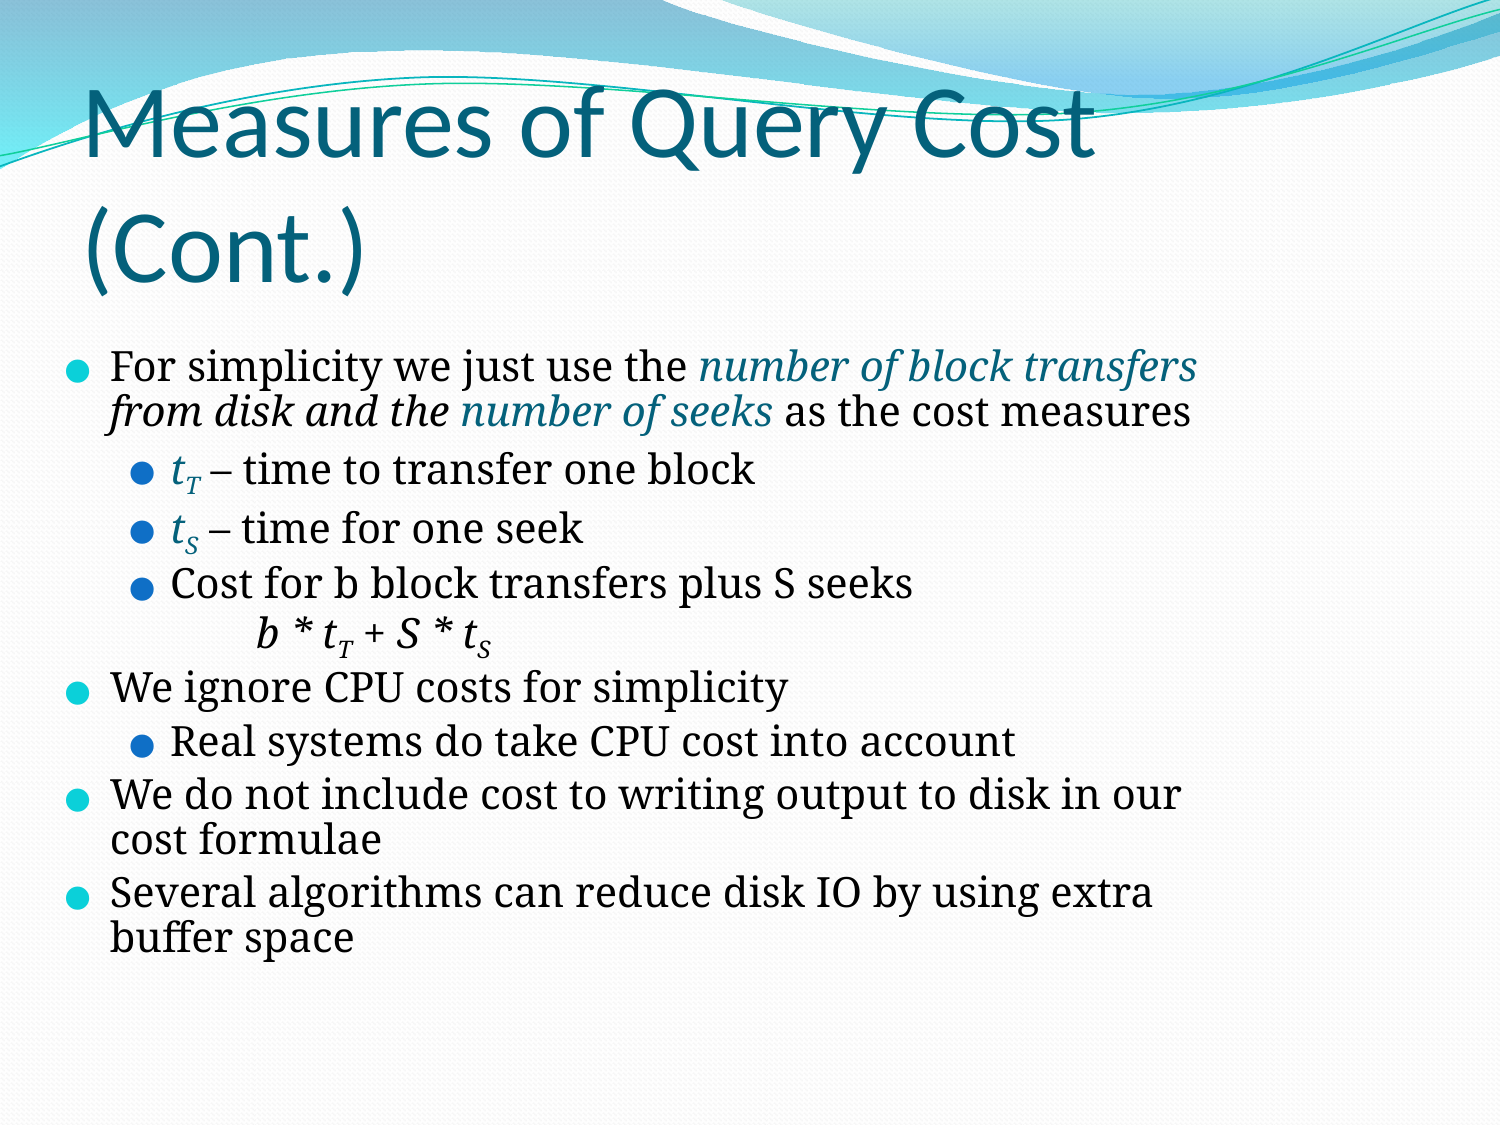

# Measures of Query Cost (Cont.)
For simplicity we just use the number of block transfers from disk and the number of seeks as the cost measures
tT – time to transfer one block
tS – time for one seek
Cost for b block transfers plus S seeks
        b * tT + S * tS
We ignore CPU costs for simplicity
Real systems do take CPU cost into account
We do not include cost to writing output to disk in our cost formulae
Several algorithms can reduce disk IO by using extra buffer space